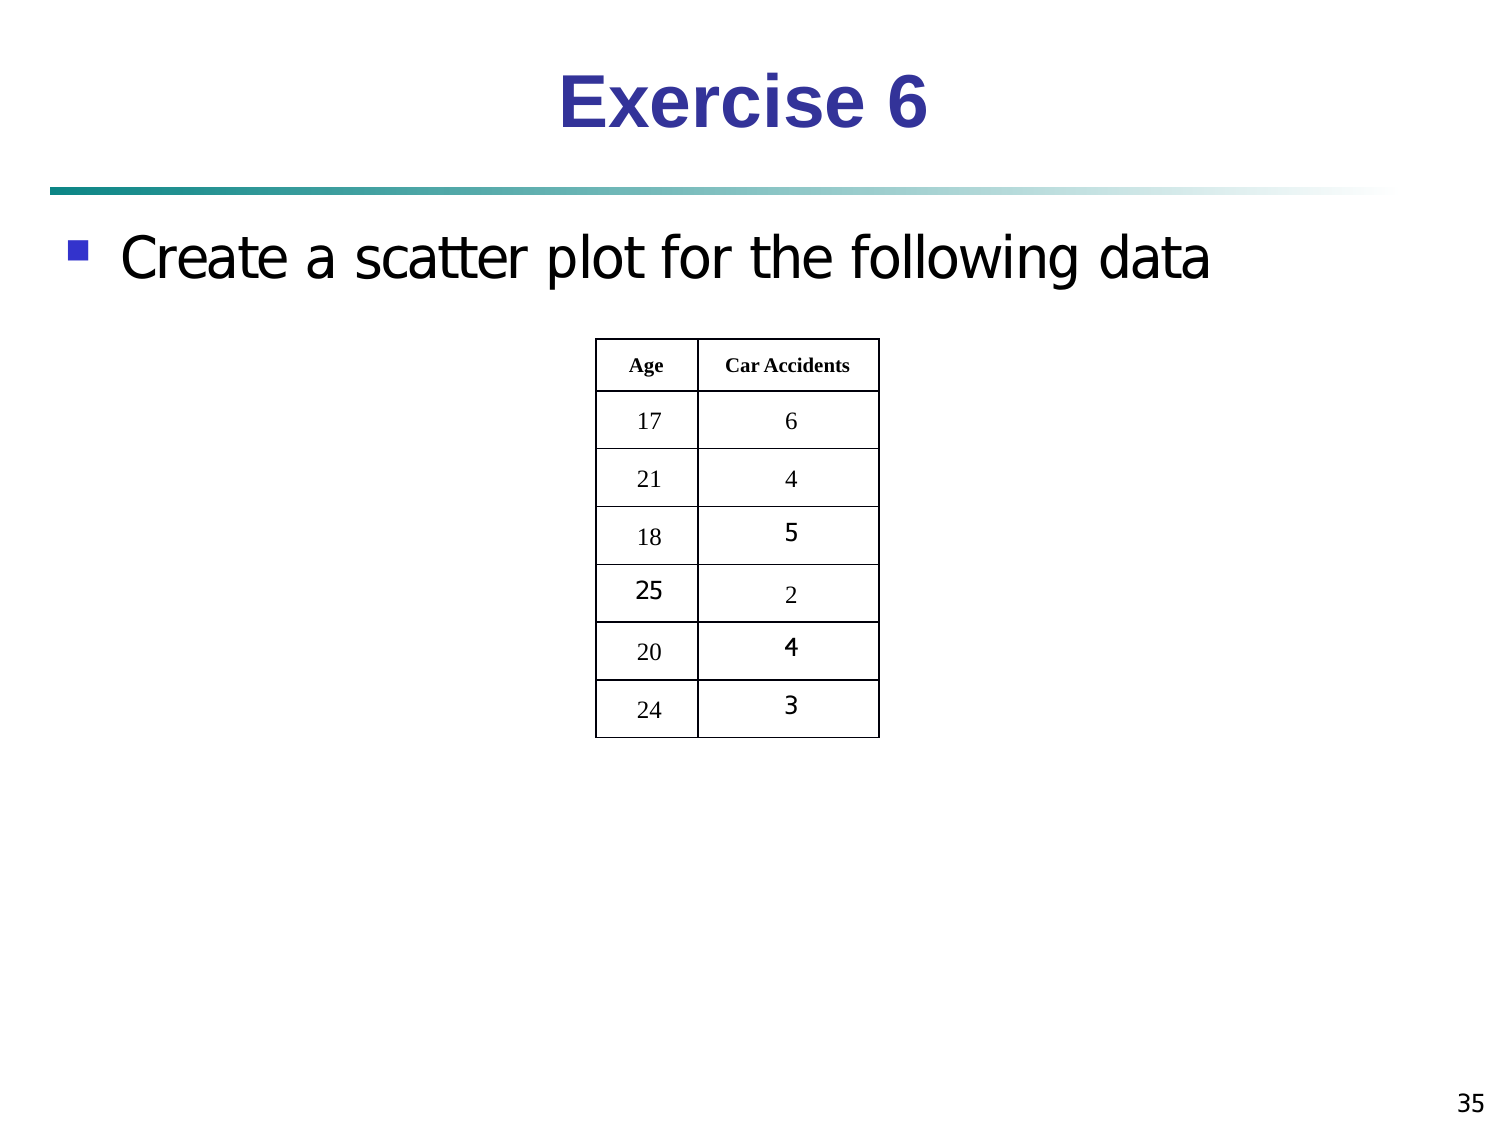

# Exercise 6
Create a scatter plot for the following data

| Age | Car Accidents |
| --- | --- |
| 17 | 6 |
| 21 | 4 |
| 18 | 5 |
| 25 | 2 |
| 20 | 4 |
| 24 | 3 |
35